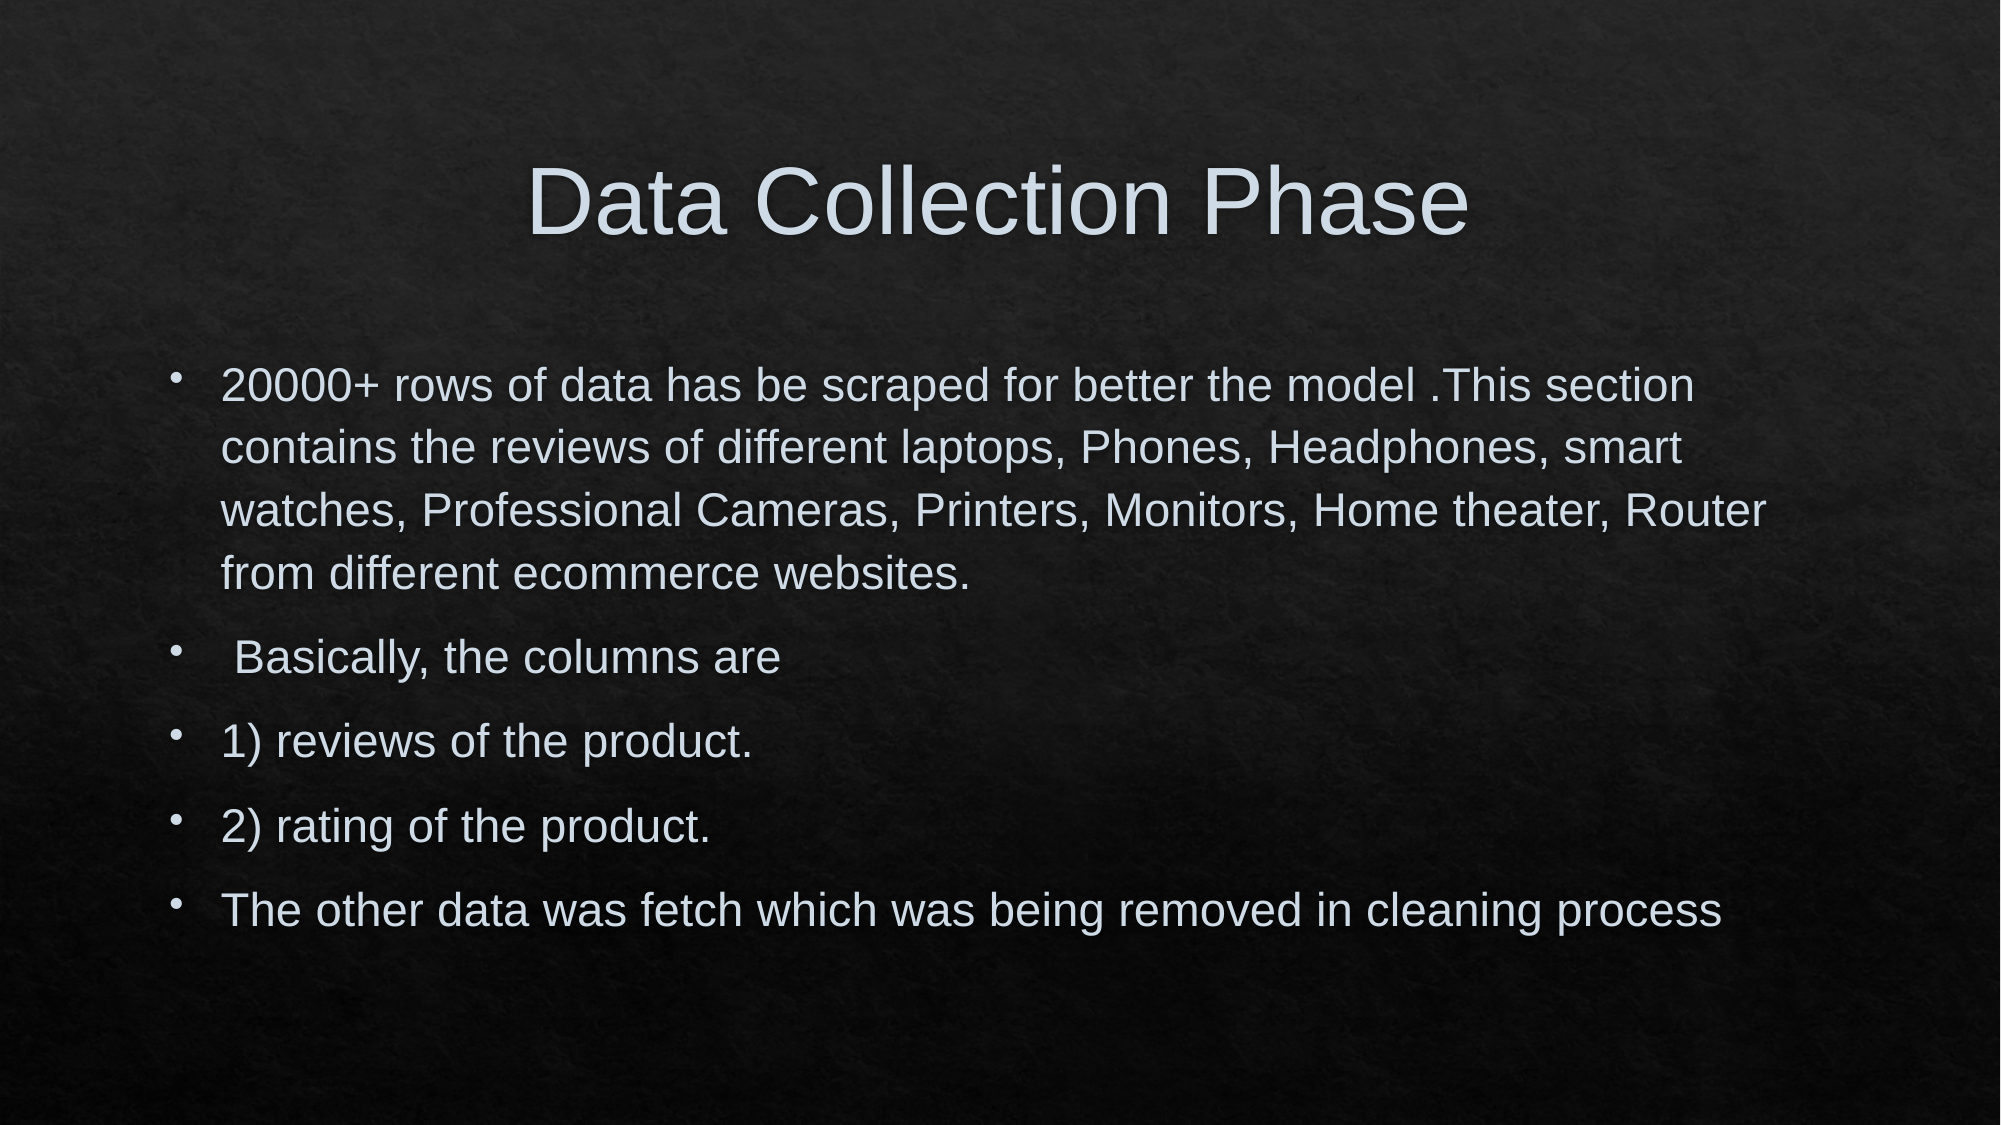

# Data Collection Phase
20000+ rows of data has be scraped for better the model .This section contains the reviews of different laptops, Phones, Headphones, smart watches, Professional Cameras, Printers, Monitors, Home theater, Router from different ecommerce websites.
 Basically, the columns are
1) reviews of the product.
2) rating of the product.
The other data was fetch which was being removed in cleaning process